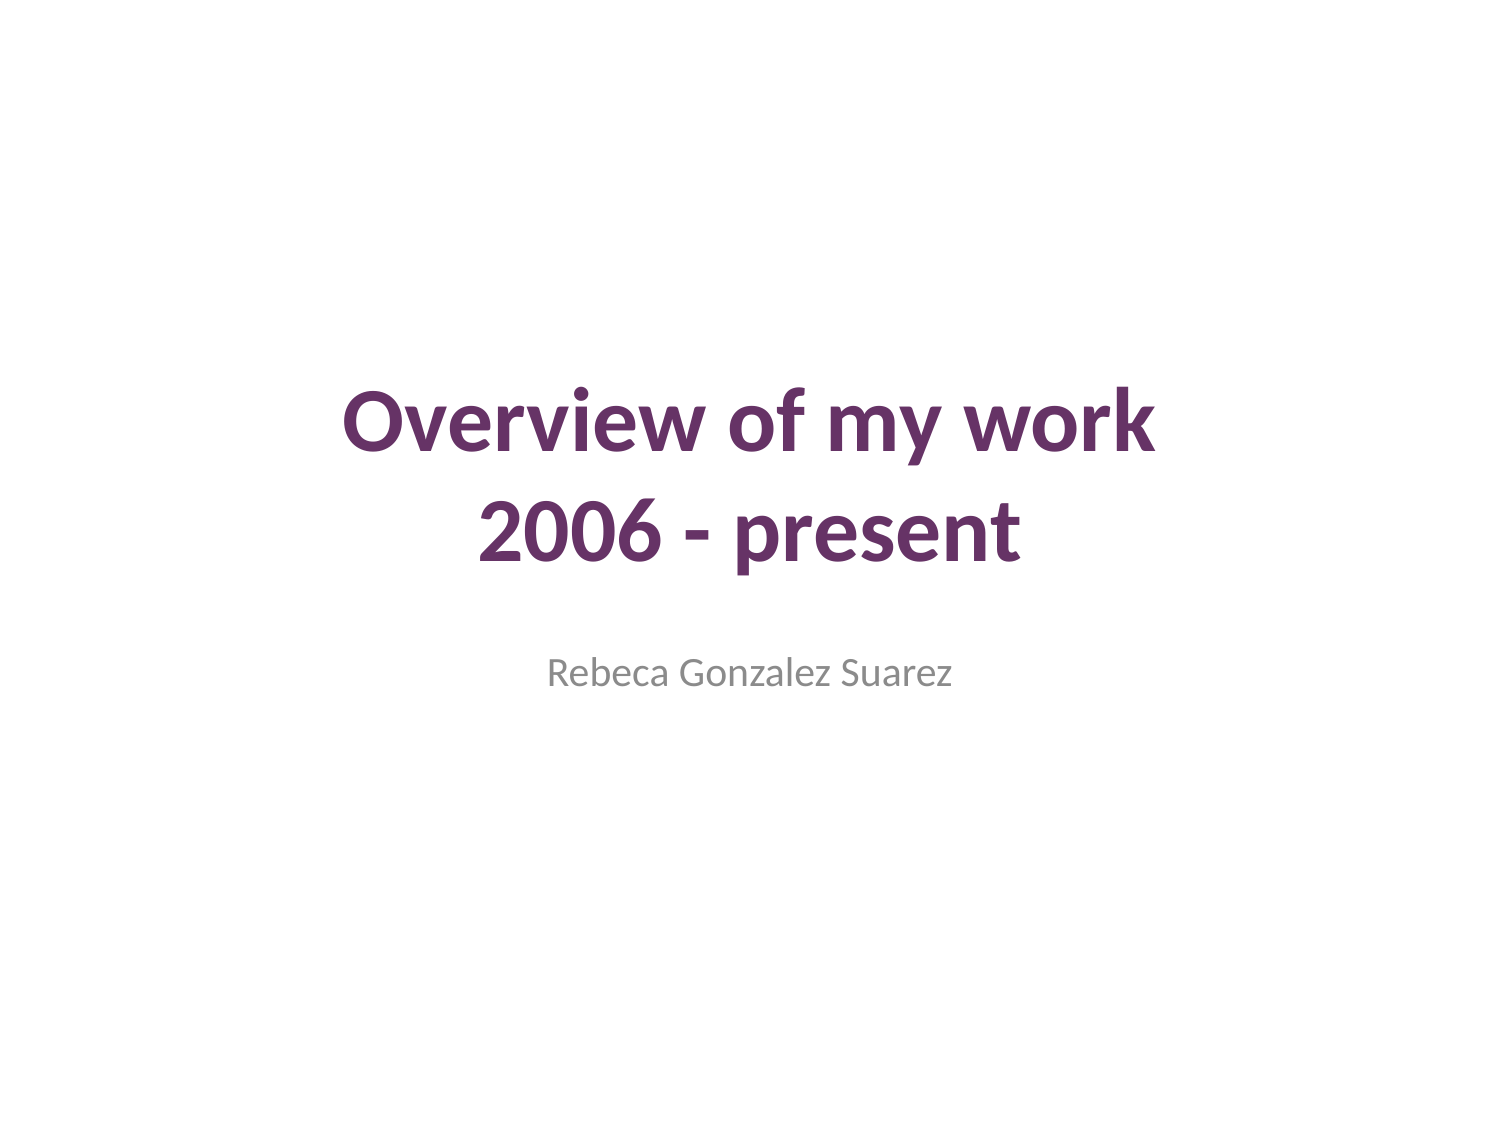

# Overview of my work 2006 - present
Rebeca Gonzalez Suarez